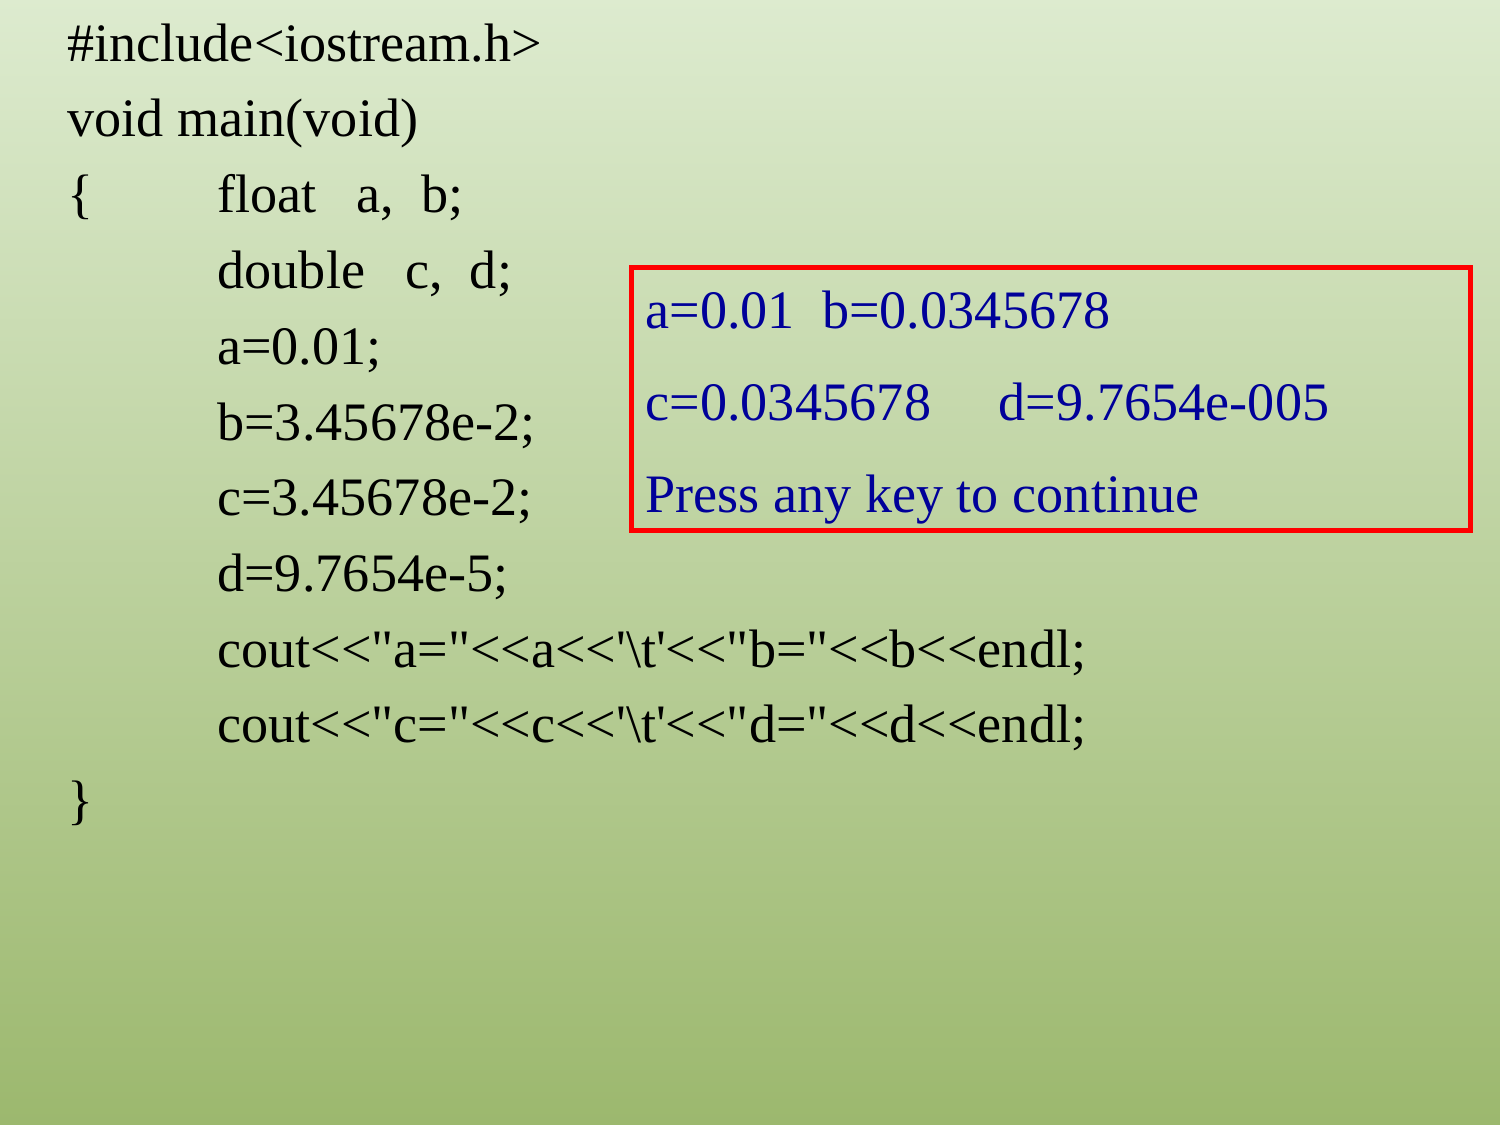

#include<iostream.h>
void main(void)
{	float   a,  b;
	double   c,  d;
	a=0.01;
	b=3.45678e-2;
	c=3.45678e-2;
	d=9.7654e-5;
	cout<<"a="<<a<<'\t'<<"b="<<b<<endl;
	cout<<"c="<<c<<'\t'<<"d="<<d<<endl;
}
a=0.01  b=0.0345678
c=0.0345678     d=9.7654e-005
Press any key to continue
33